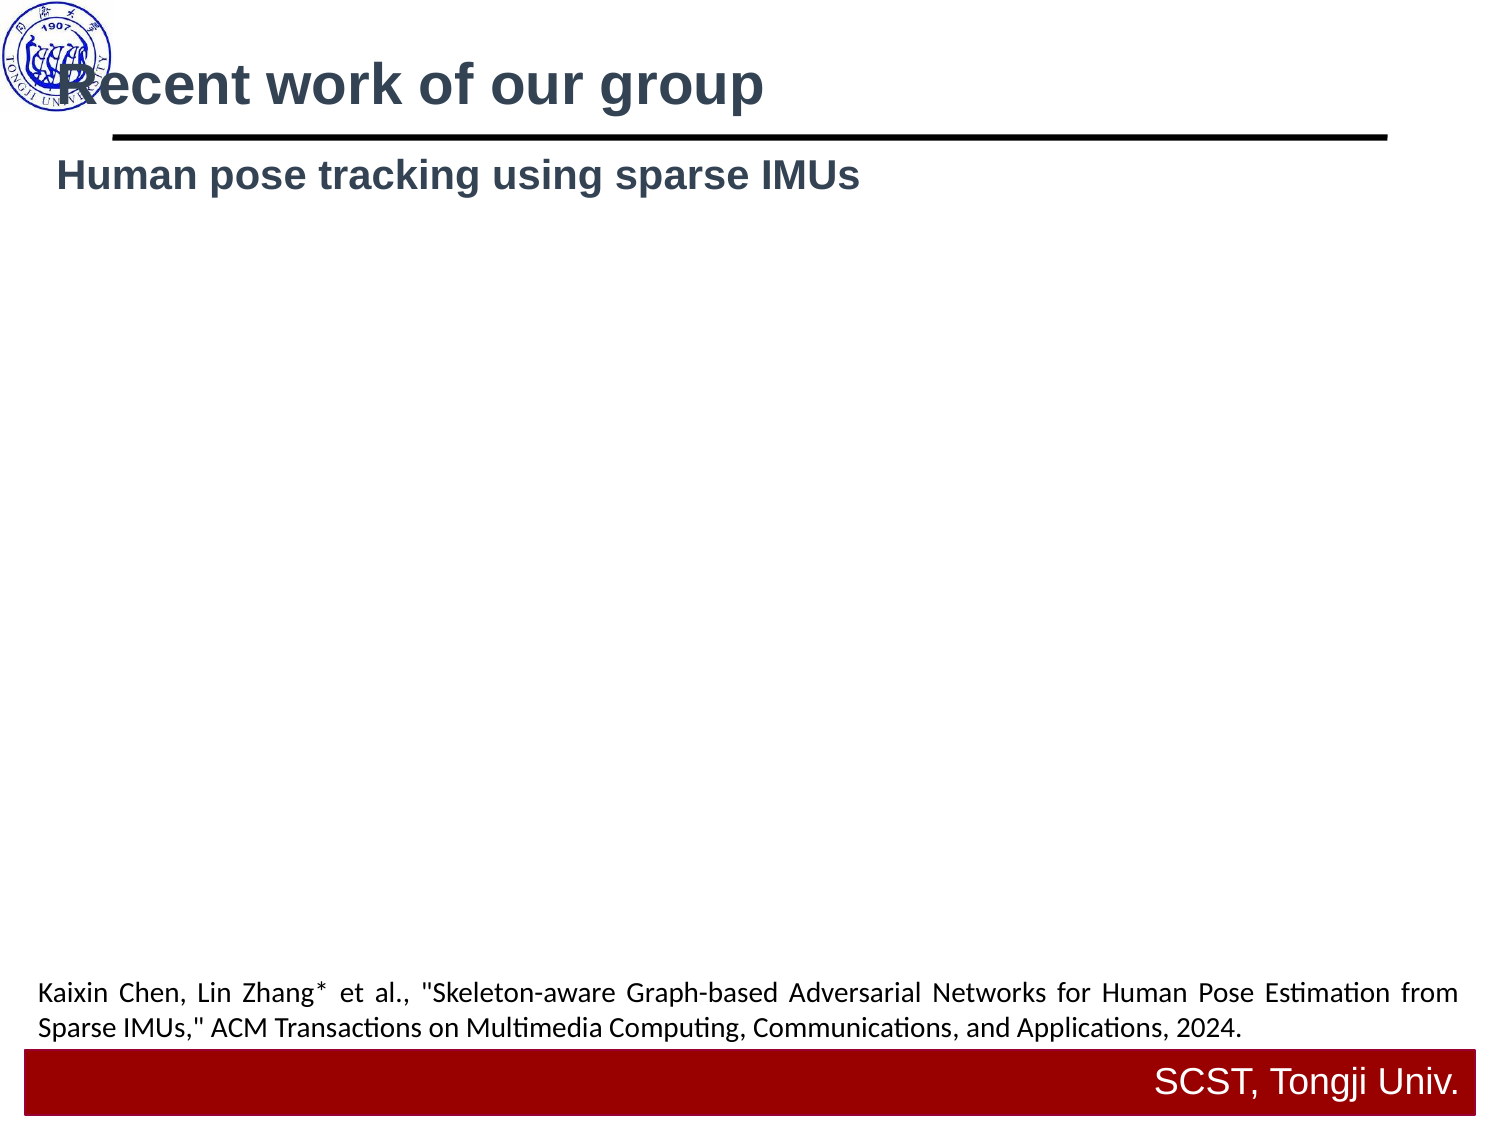

Recent work of our group
Human pose tracking using sparse IMUs
Kaixin Chen, Lin Zhang* et al., "Skeleton-aware Graph-based Adversarial Networks for Human Pose Estimation from Sparse IMUs," ACM Transactions on Multimedia Computing, Communications, and Applications, 2024.